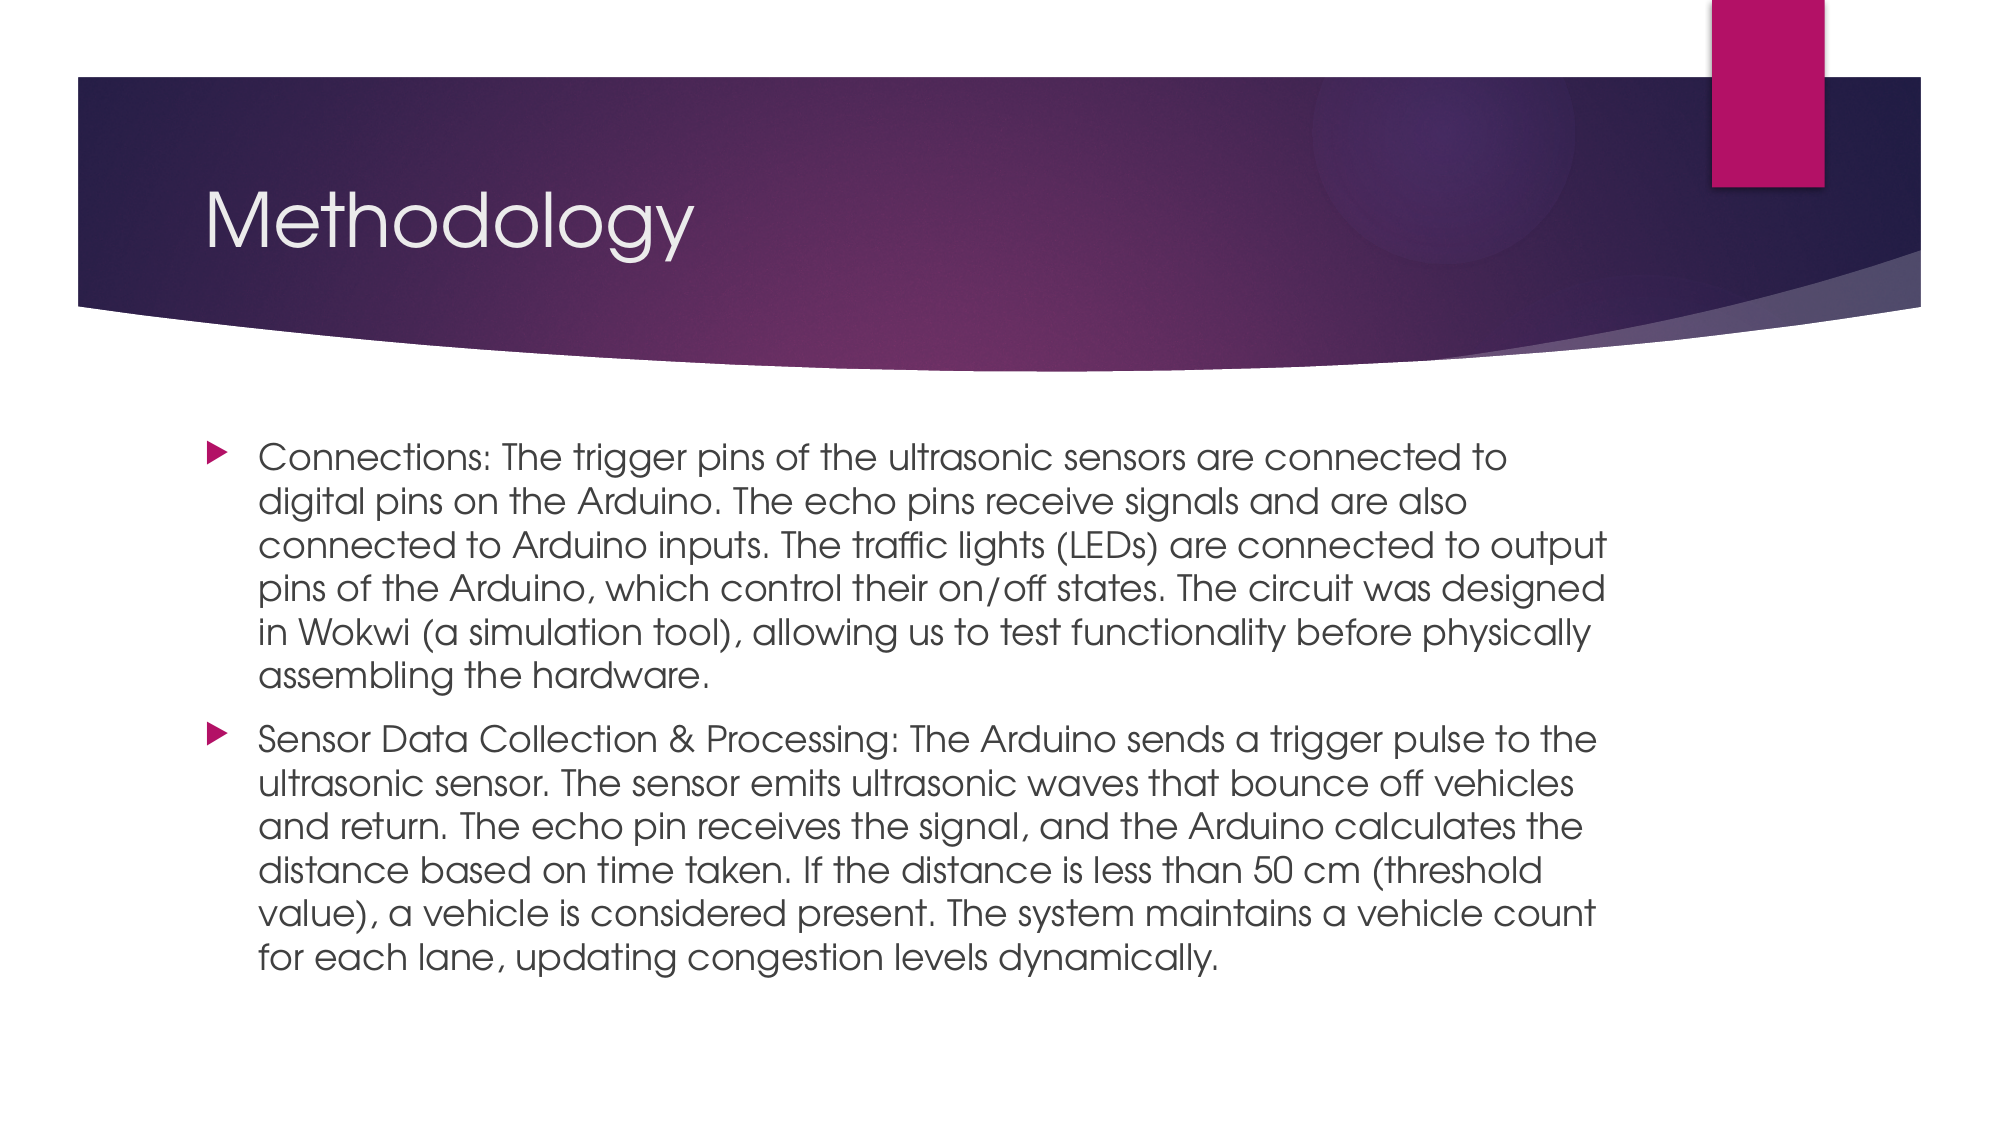

# Methodology
Connections: The trigger pins of the ultrasonic sensors are connected to digital pins on the Arduino. The echo pins receive signals and are also connected to Arduino inputs. The traffic lights (LEDs) are connected to output pins of the Arduino, which control their on/off states. The circuit was designed in Wokwi (a simulation tool), allowing us to test functionality before physically assembling the hardware.
Sensor Data Collection & Processing: The Arduino sends a trigger pulse to the ultrasonic sensor. The sensor emits ultrasonic waves that bounce off vehicles and return. The echo pin receives the signal, and the Arduino calculates the distance based on time taken. If the distance is less than 50 cm (threshold value), a vehicle is considered present. The system maintains a vehicle count for each lane, updating congestion levels dynamically.